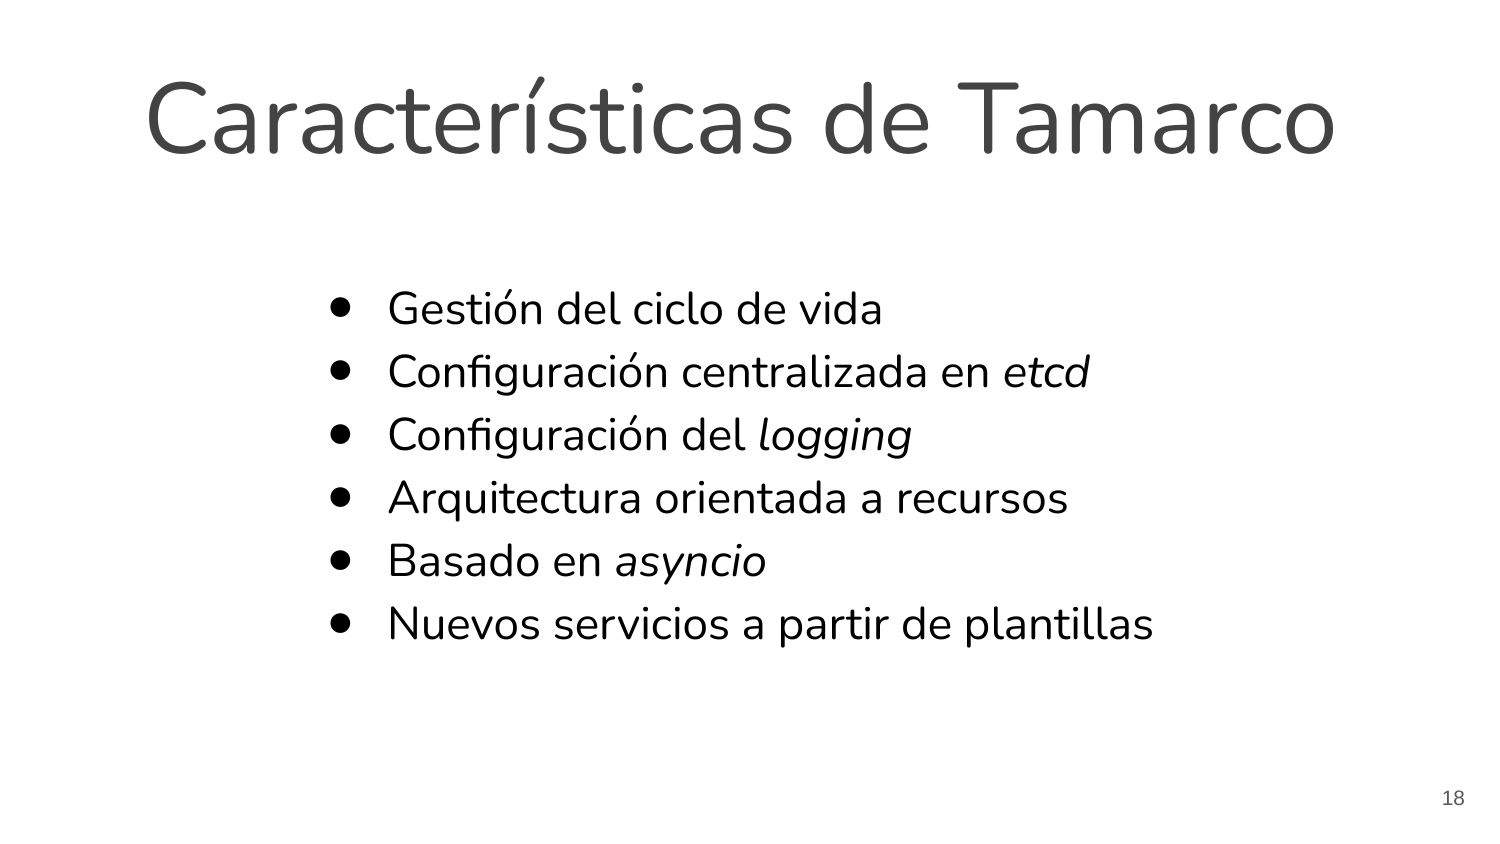

# Características de Tamarco
Gestión del ciclo de vida
Configuración centralizada en etcd
Configuración del logging
Arquitectura orientada a recursos
Basado en asyncio
Nuevos servicios a partir de plantillas
18